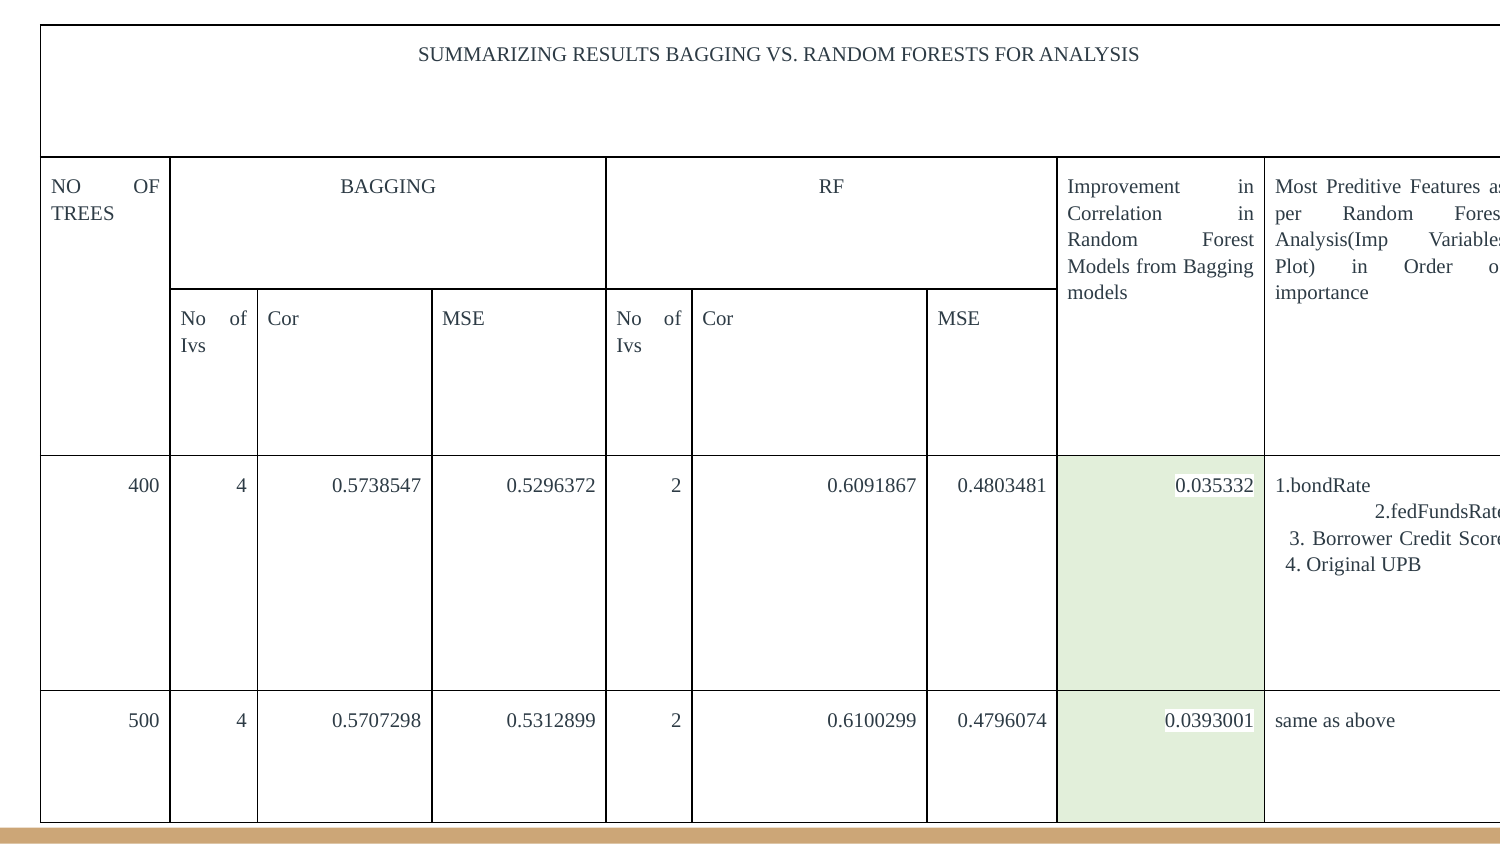

| SUMMARIZING RESULTS BAGGING VS. RANDOM FORESTS FOR ANALYSIS |  |  |  |  |  |  |  |  |
| --- | --- | --- | --- | --- | --- | --- | --- | --- |
| NO OF TREES | BAGGING |  |  | RF |  |  | Improvement in Correlation in Random Forest Models from Bagging models | Most Preditive Features as per Random Forest Analysis(Imp Variables Plot) in Order of importance |
|  | No of Ivs | Cor | MSE | No of Ivs | Cor | MSE |  |  |
| 400 | 4 | 0.5738547 | 0.5296372 | 2 | 0.6091867 | 0.4803481 | 0.035332 | 1.bondRate 2.fedFundsRate 3. Borrower Credit Score 4. Original UPB |
| 500 | 4 | 0.5707298 | 0.5312899 | 2 | 0.6100299 | 0.4796074 | 0.0393001 | same as above |